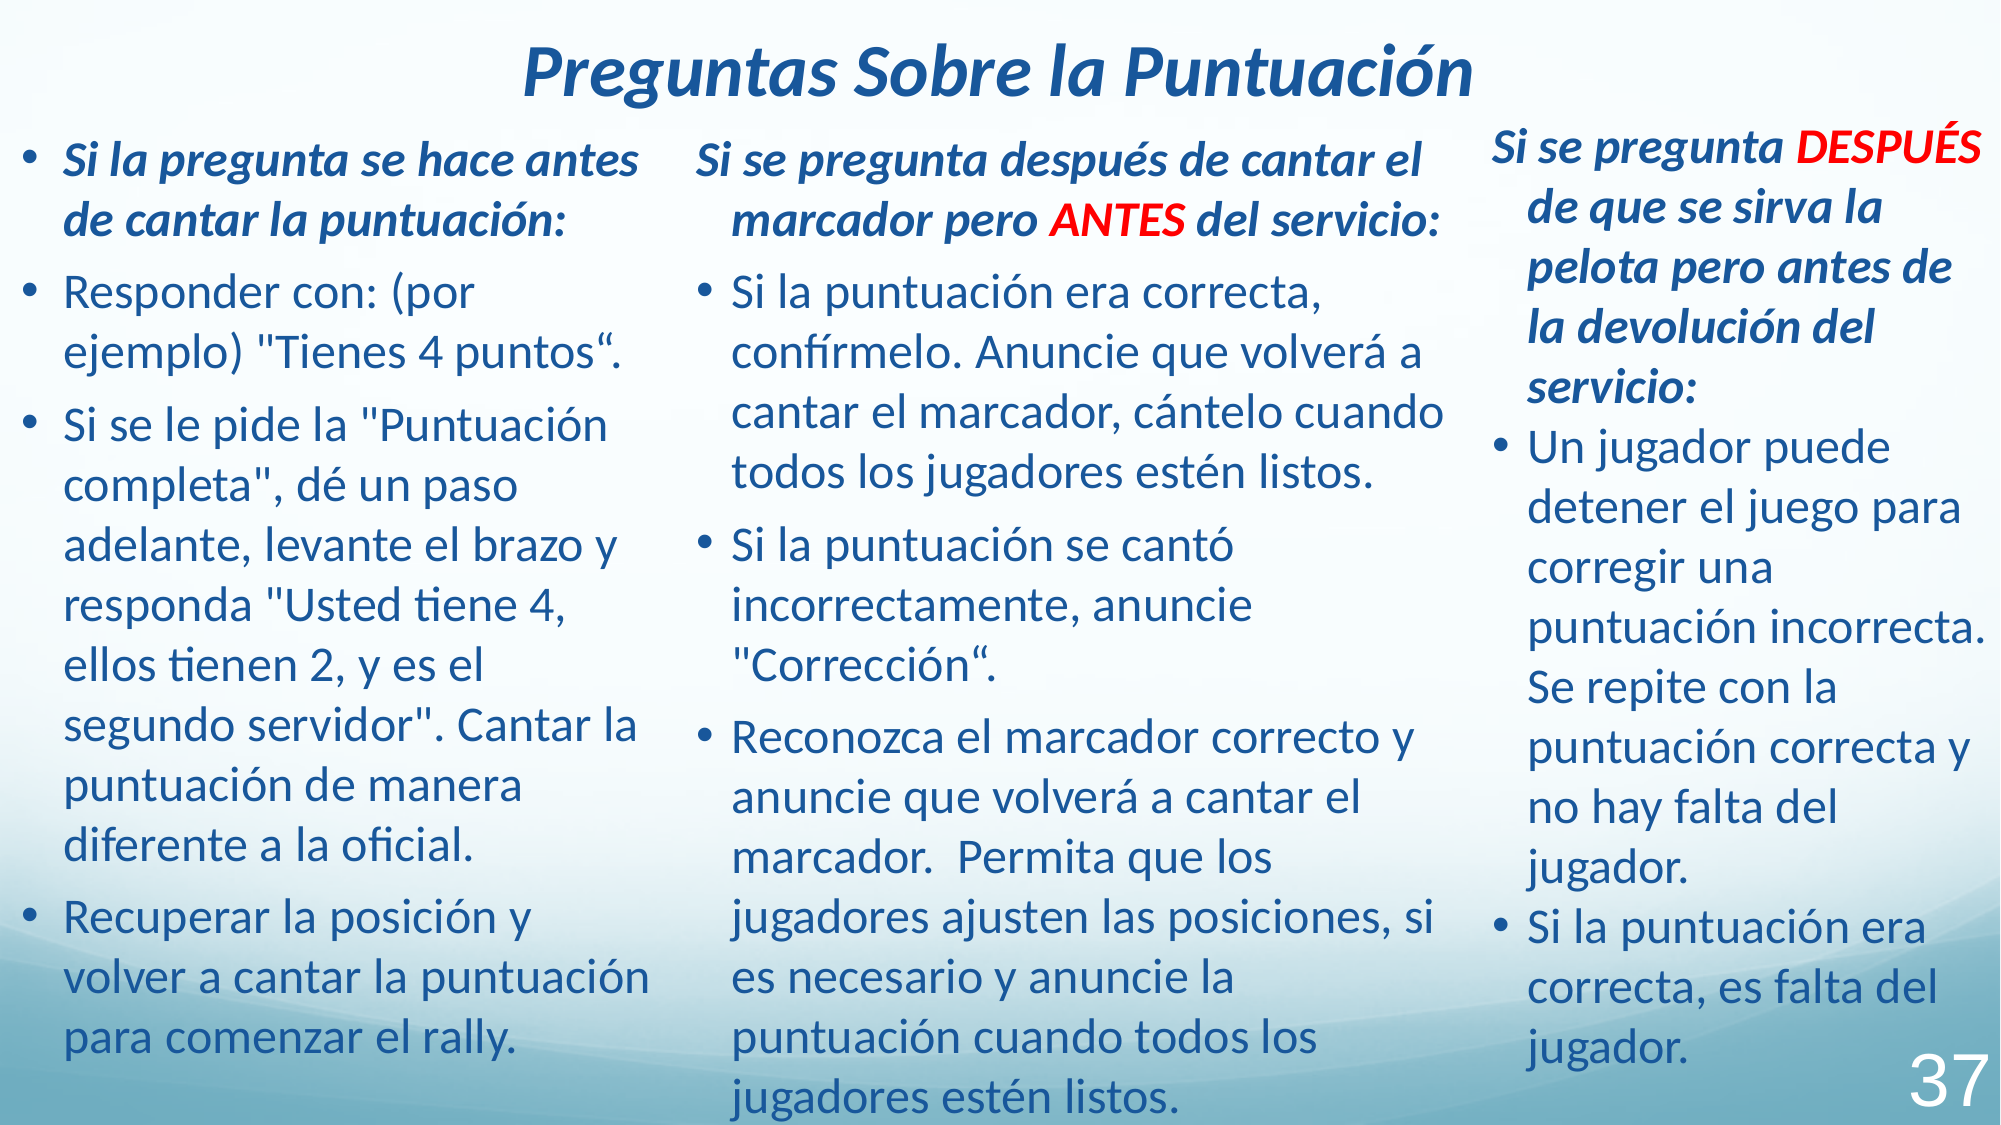

# Preguntas Sobre la Puntuación

Si se pregunta DESPUÉS de que se sirva la pelota pero antes de la devolución del servicio:
Un jugador puede detener el juego para corregir una puntuación incorrecta. Se repite con la puntuación correcta y no hay falta del jugador.
Si la puntuación era correcta, es falta del jugador.
Si la pregunta se hace antes de cantar la puntuación:
Responder con: (por ejemplo) "Tienes 4 puntos“.
Si se le pide la "Puntuación completa", dé un paso adelante, levante el brazo y responda "Usted tiene 4, ellos tienen 2, y es el segundo servidor". Cantar la puntuación de manera diferente a la oficial.
Recuperar la posición y volver a cantar la puntuación para comenzar el rally.
Si se pregunta después de cantar el marcador pero ANTES del servicio:
Si la puntuación era correcta, confírmelo. Anuncie que volverá a cantar el marcador, cántelo cuando todos los jugadores estén listos.
Si la puntuación se cantó incorrectamente, anuncie "Corrección“.
Reconozca el marcador correcto y anuncie que volverá a cantar el marcador.  Permita que los jugadores ajusten las posiciones, si es necesario y anuncie la puntuación cuando todos los jugadores estén listos.
37